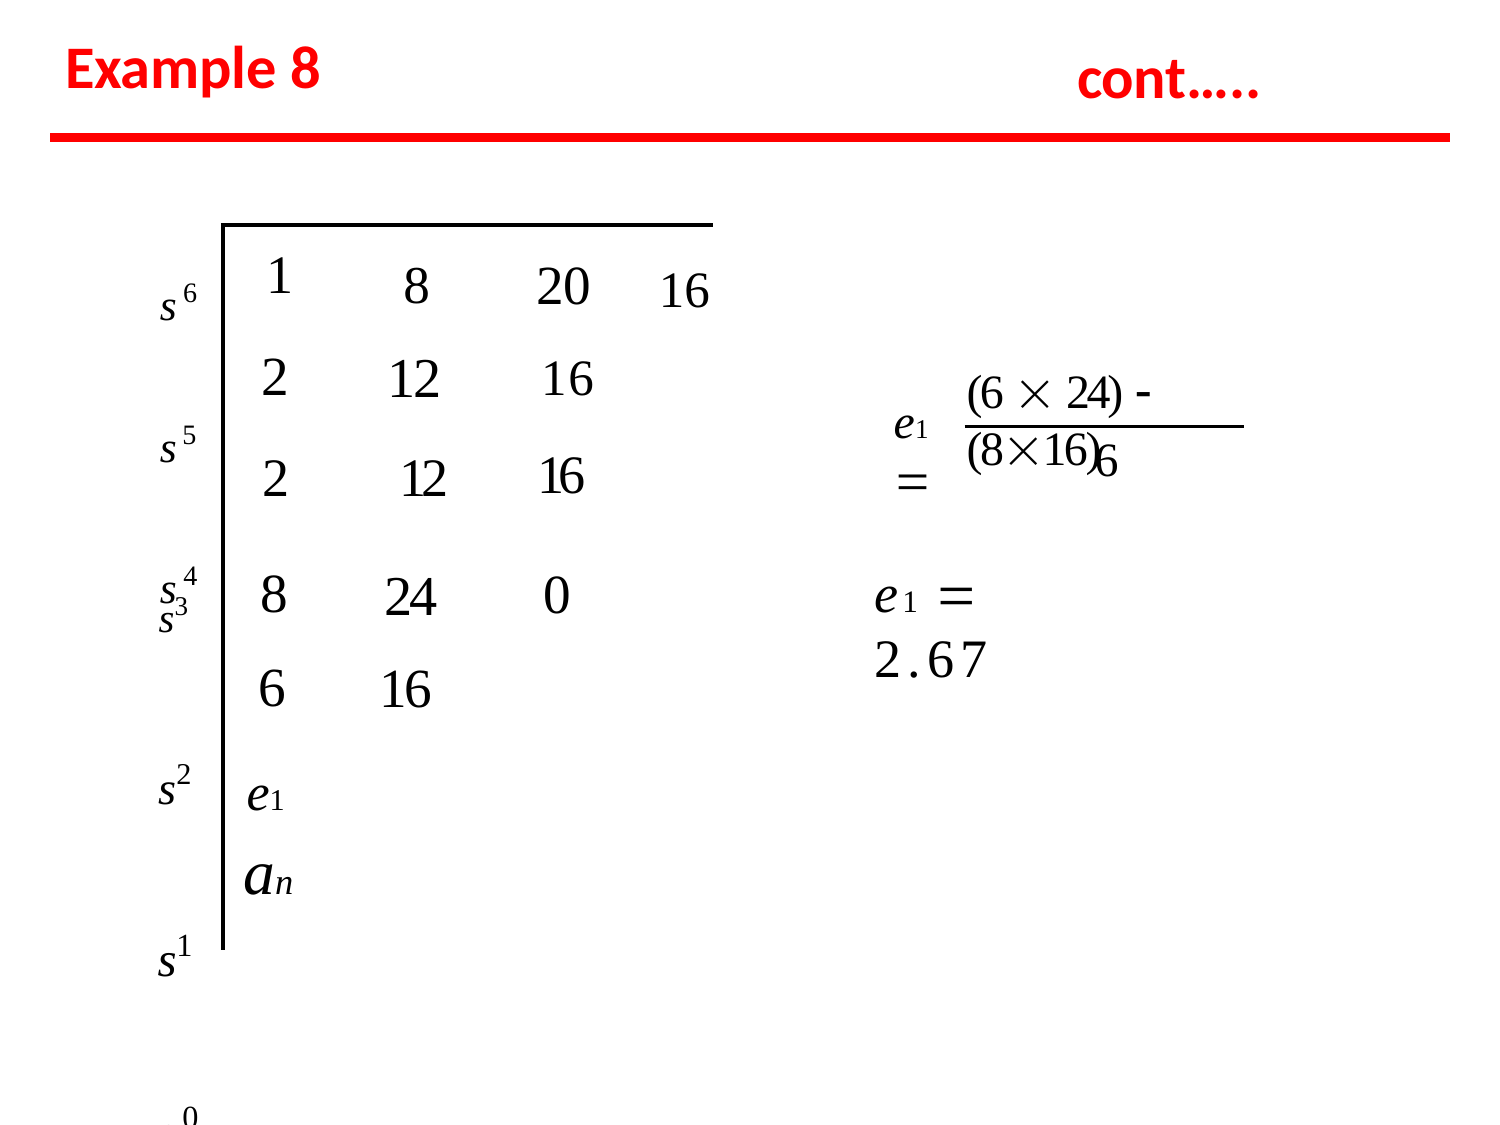

# Example 8
cont…..

| 1 | 8 | 20 | 16 |
| --- | --- | --- | --- |
| 2 | 12 | 16 |  |
| 2 | 12 | 16 |  |
| 8 | 24 | 0 |  |
| 6 | 16 |  |  |
| e1 an |  |  |  |
s6
s5
s4
(6 × 24) − (8×16)
e1 =
6

s3
s2  s1  s0
e1 = 2.67